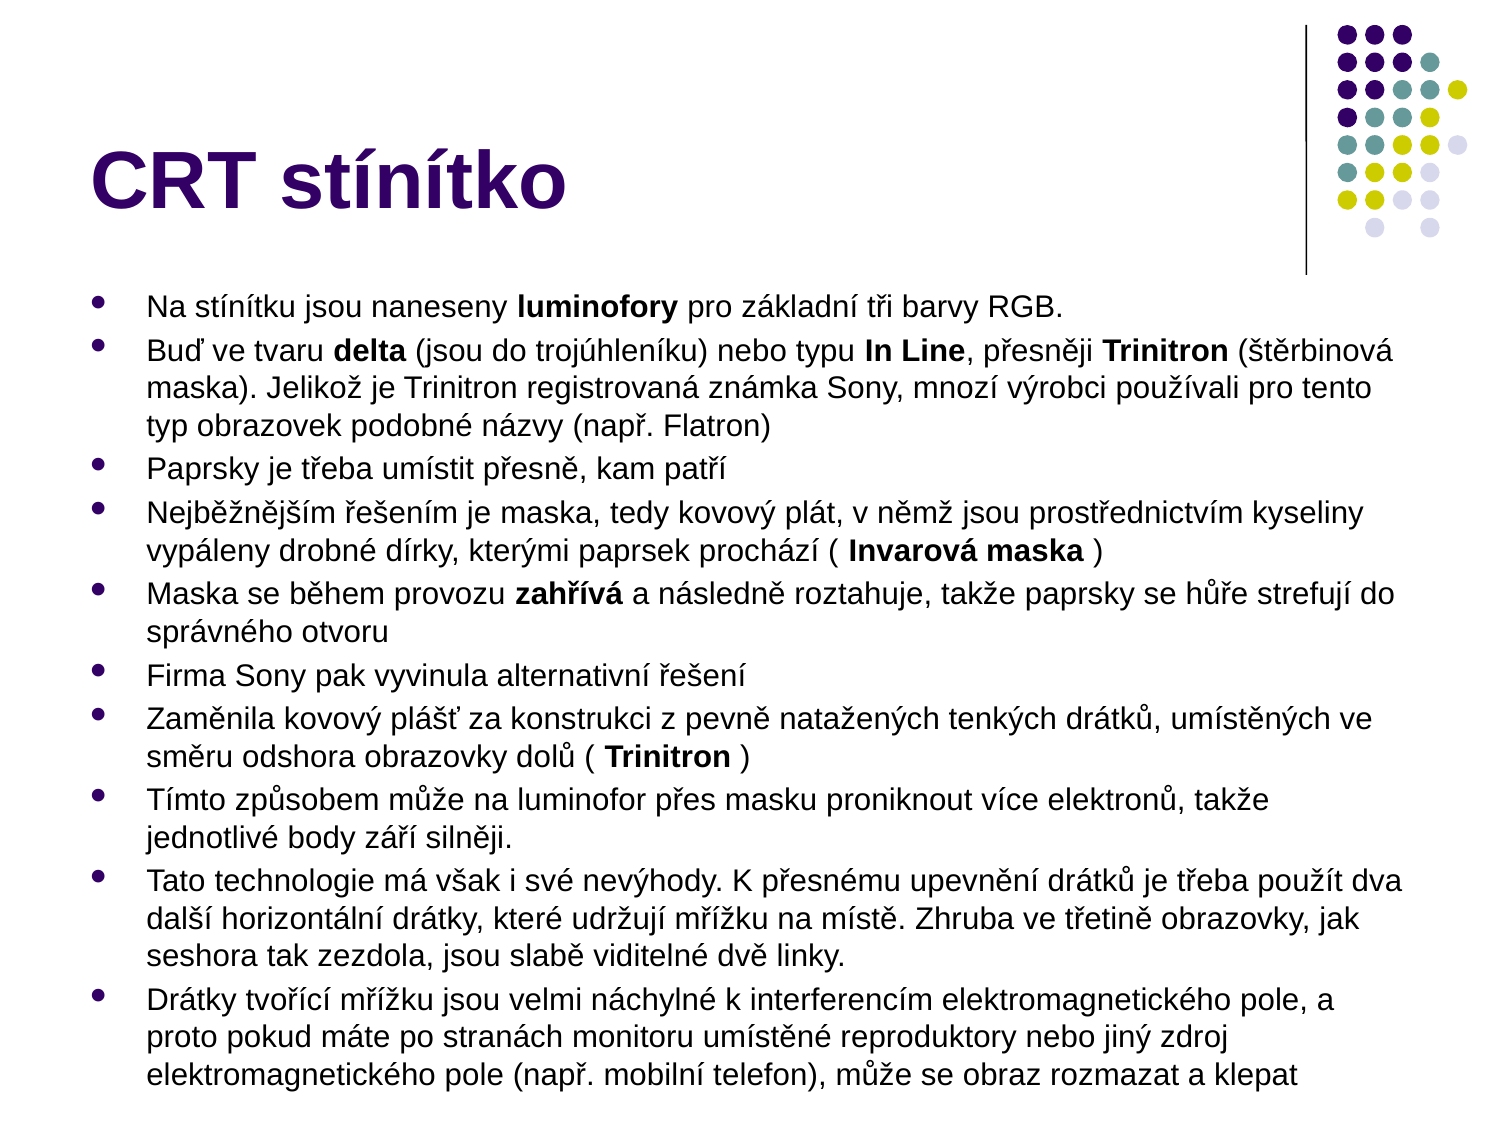

# CRT stínítko
Na stínítku jsou naneseny luminofory pro základní tři barvy RGB.
Buď ve tvaru delta (jsou do trojúhleníku) nebo typu In Line, přesněji Trinitron (štěrbinová maska). Jelikož je Trinitron registrovaná známka Sony, mnozí výrobci používali pro tento typ obrazovek podobné názvy (např. Flatron)
Paprsky je třeba umístit přesně, kam patří
Nejběžnějším řešením je maska, tedy kovový plát, v němž jsou prostřednictvím kyseliny vypáleny drobné dírky, kterými paprsek prochází ( Invarová maska )
Maska se během provozu zahřívá a následně roztahuje, takže paprsky se hůře strefují do správného otvoru
Firma Sony pak vyvinula alternativní řešení
Zaměnila kovový plášť za konstrukci z pevně natažených tenkých drátků, umístěných ve směru odshora obrazovky dolů ( Trinitron )
Tímto způsobem může na luminofor přes masku proniknout více elektronů, takže jednotlivé body září silněji.
Tato technologie má však i své nevýhody. K přesnému upevnění drátků je třeba použít dva další horizontální drátky, které udržují mřížku na místě. Zhruba ve třetině obrazovky, jak seshora tak zezdola, jsou slabě viditelné dvě linky.
Drátky tvořící mřížku jsou velmi náchylné k interferencím elektromagnetického pole, a proto pokud máte po stranách monitoru umístěné reproduktory nebo jiný zdroj elektromagnetického pole (např. mobilní telefon), může se obraz rozmazat a klepat